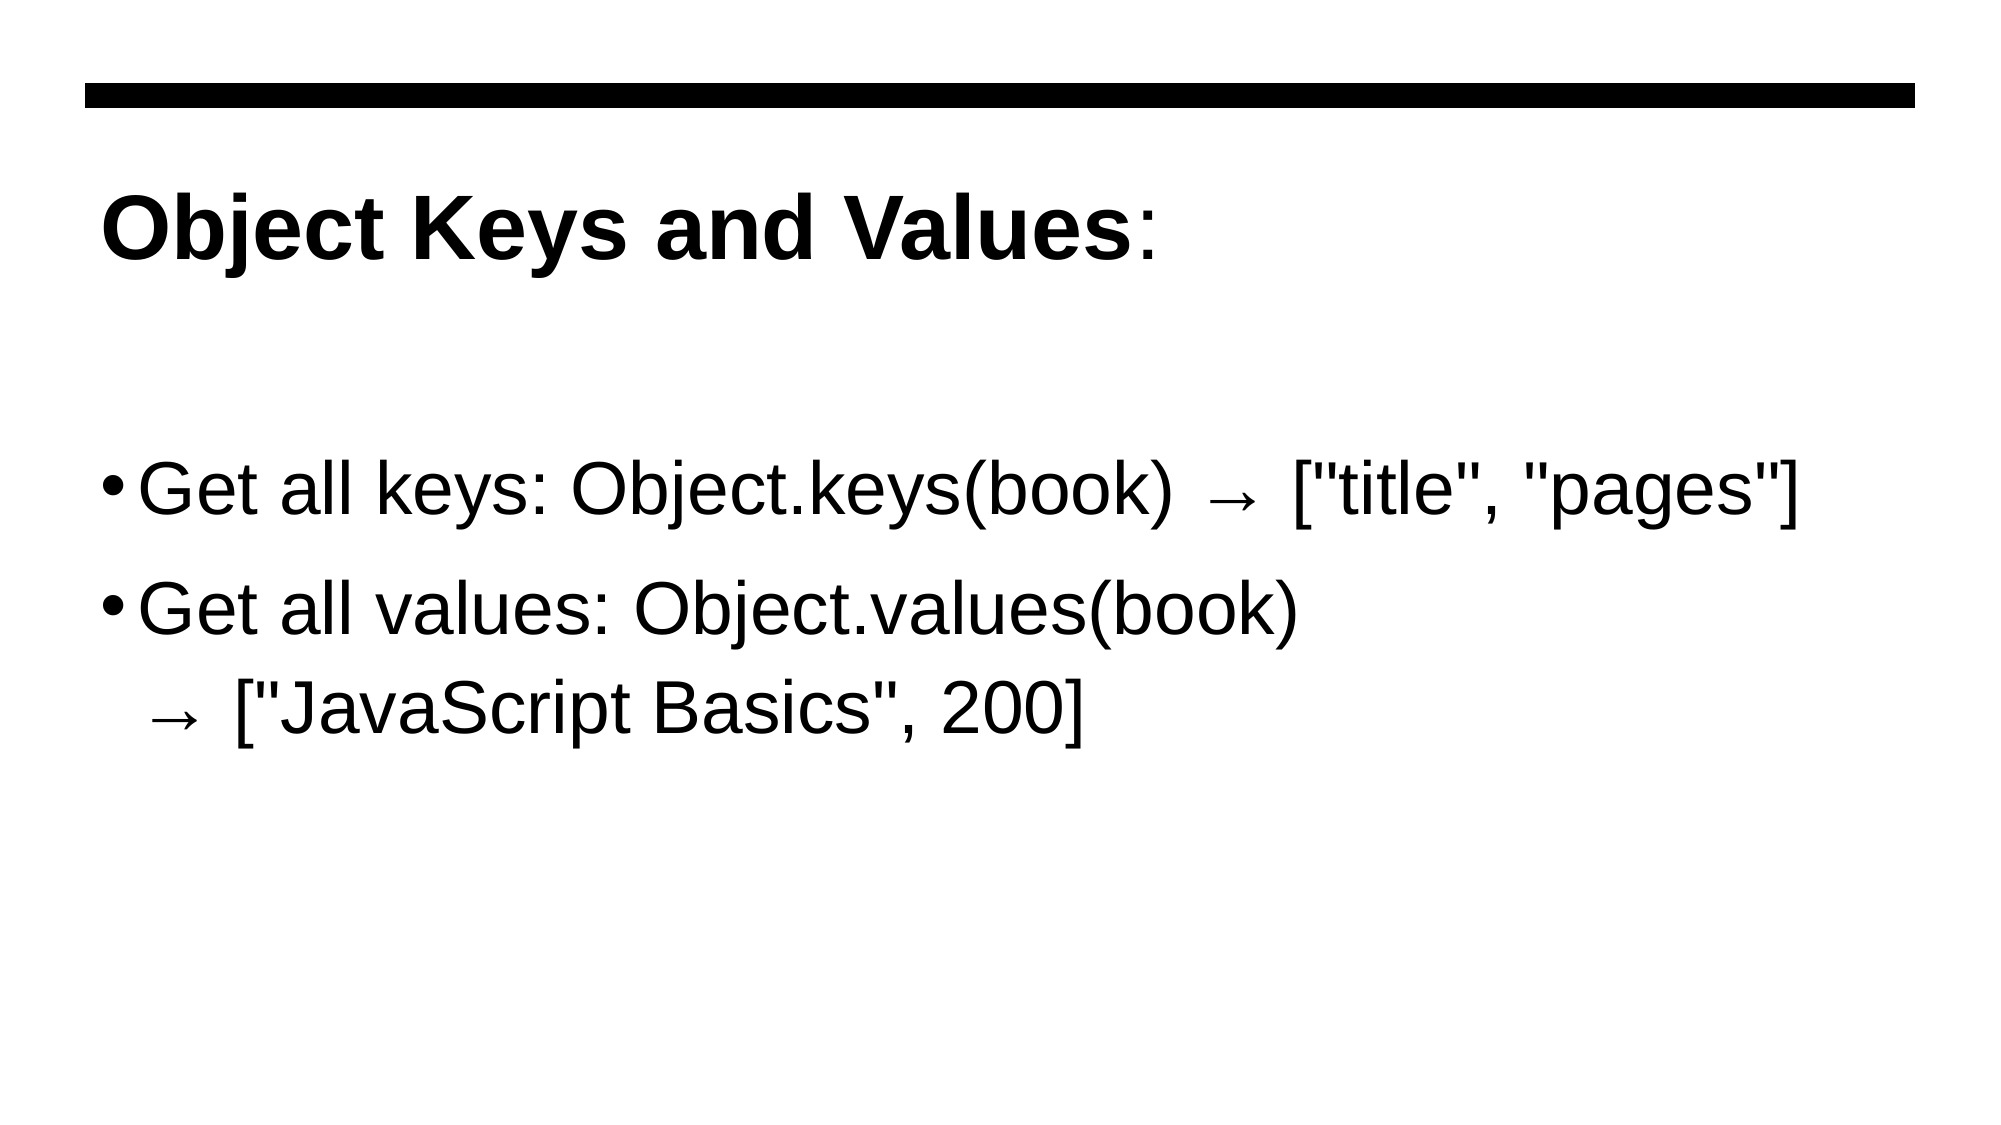

# Object Keys and Values:

Get all keys: Object.keys(book) → ["title", "pages"]
Get all values: Object.values(book)
→ ["JavaScript Basics", 200]